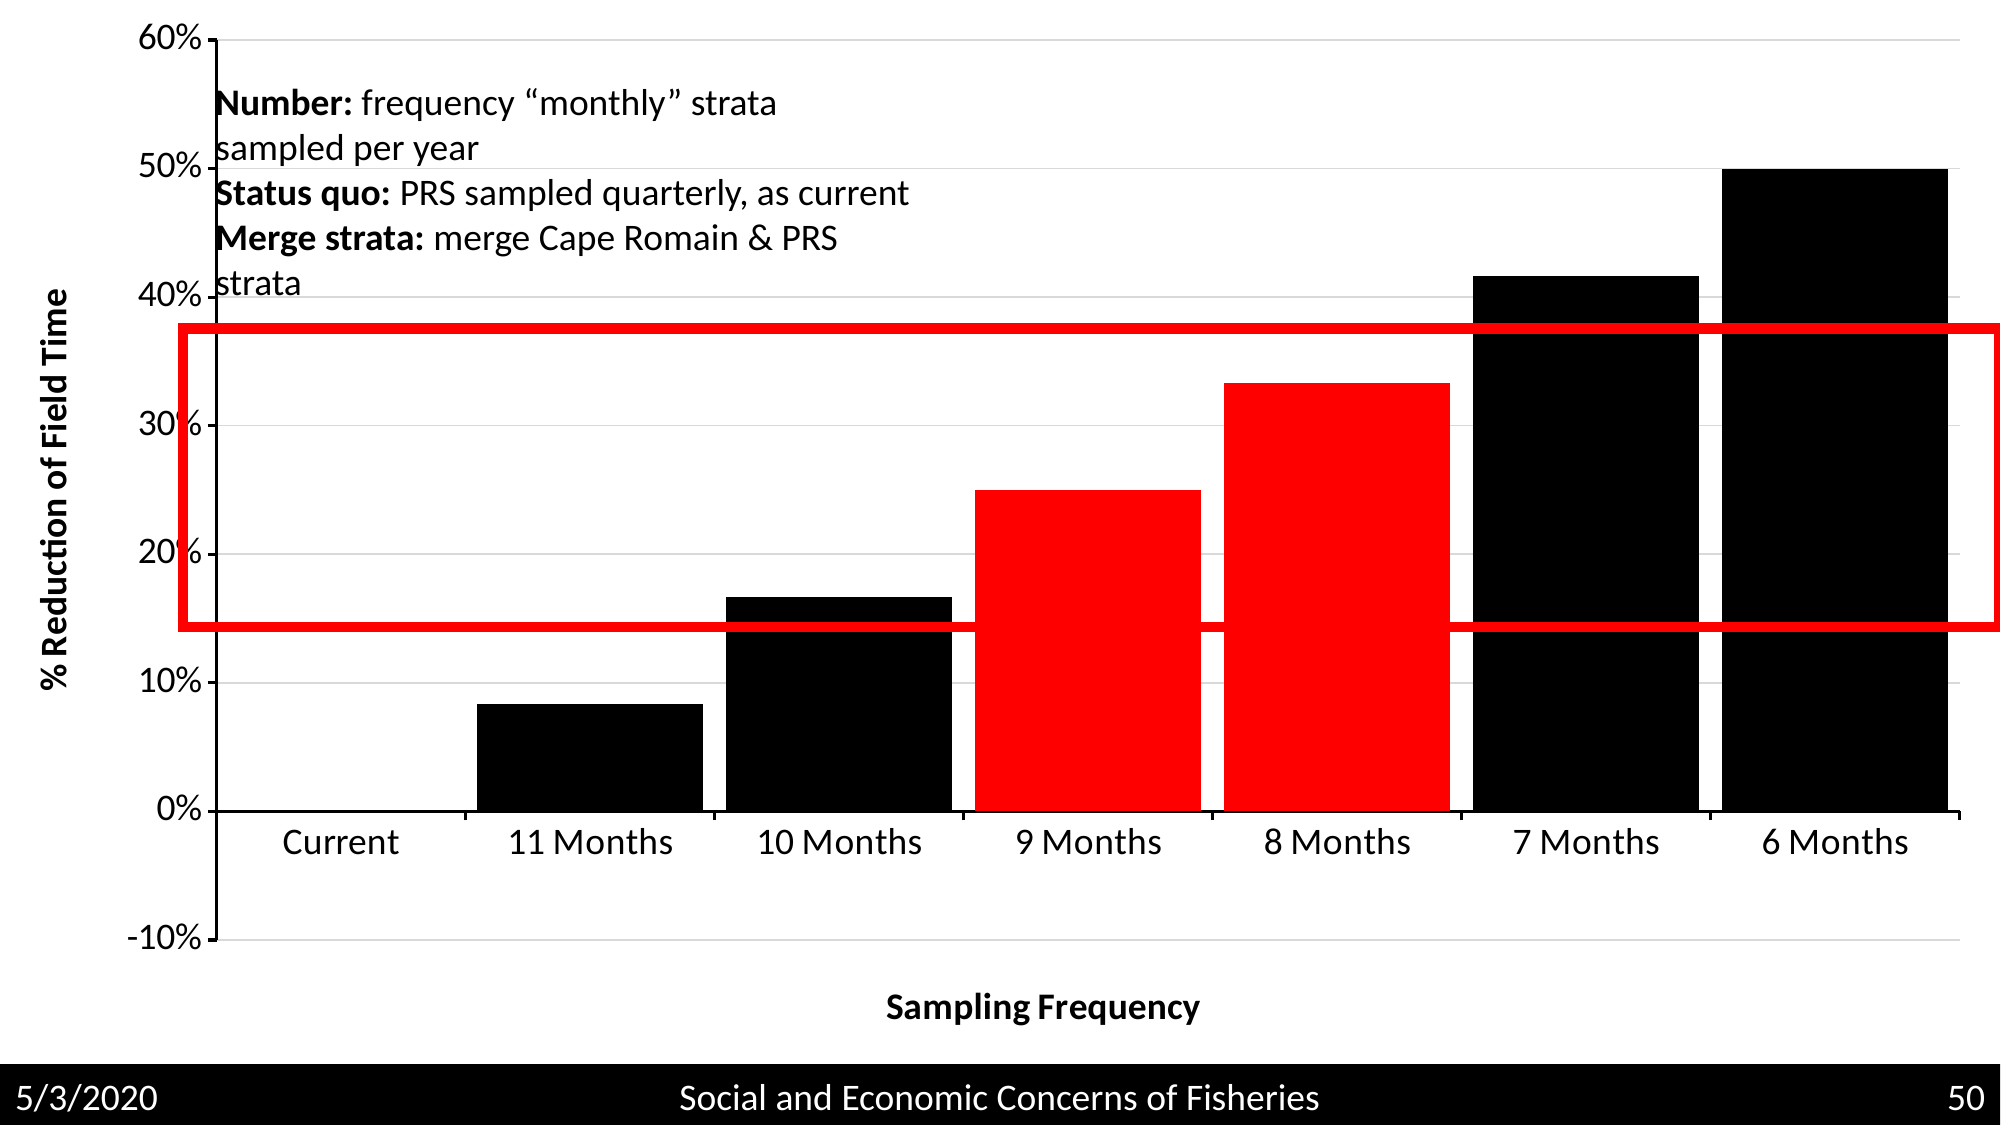

### Chart

| Category |  |
|---|---|
| Current | 0.0 |
| 11 Months | 0.08333333333333333 |
| 10 Months | 0.16666666666666666 |
| 9 Months | 0.25 |
| 8 Months | 0.3333333333333333 |
| 7 Months | 0.41666666666666663 |
| 6 Months | 0.49999999999999994 |
Number: frequency “monthly” strata  sampled per year
Status quo: PRS sampled quarterly, as current
Merge strata: merge Cape Romain & PRS strata

5/3/2020
Social and Economic Concerns of Fisheries
50